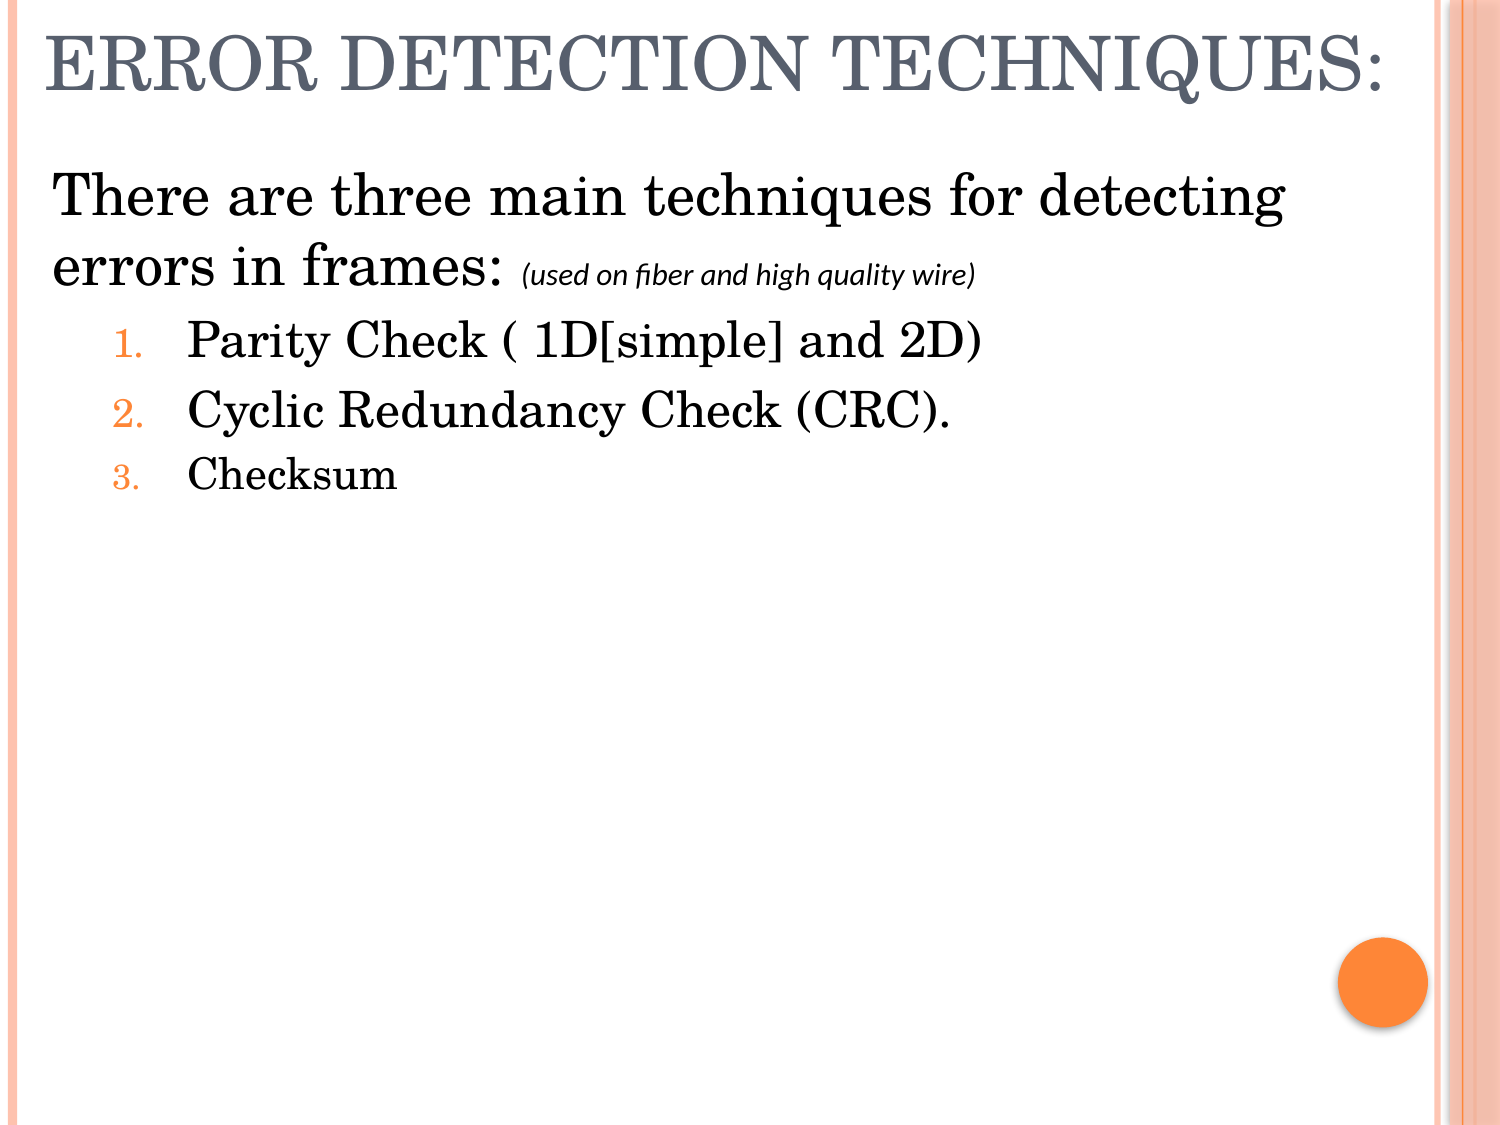

# Error Detection Techniques:
There are three main techniques for detecting errors in frames: (used on fiber and high quality wire)
Parity Check ( 1D[simple] and 2D)
Cyclic Redundancy Check (CRC).
Checksum